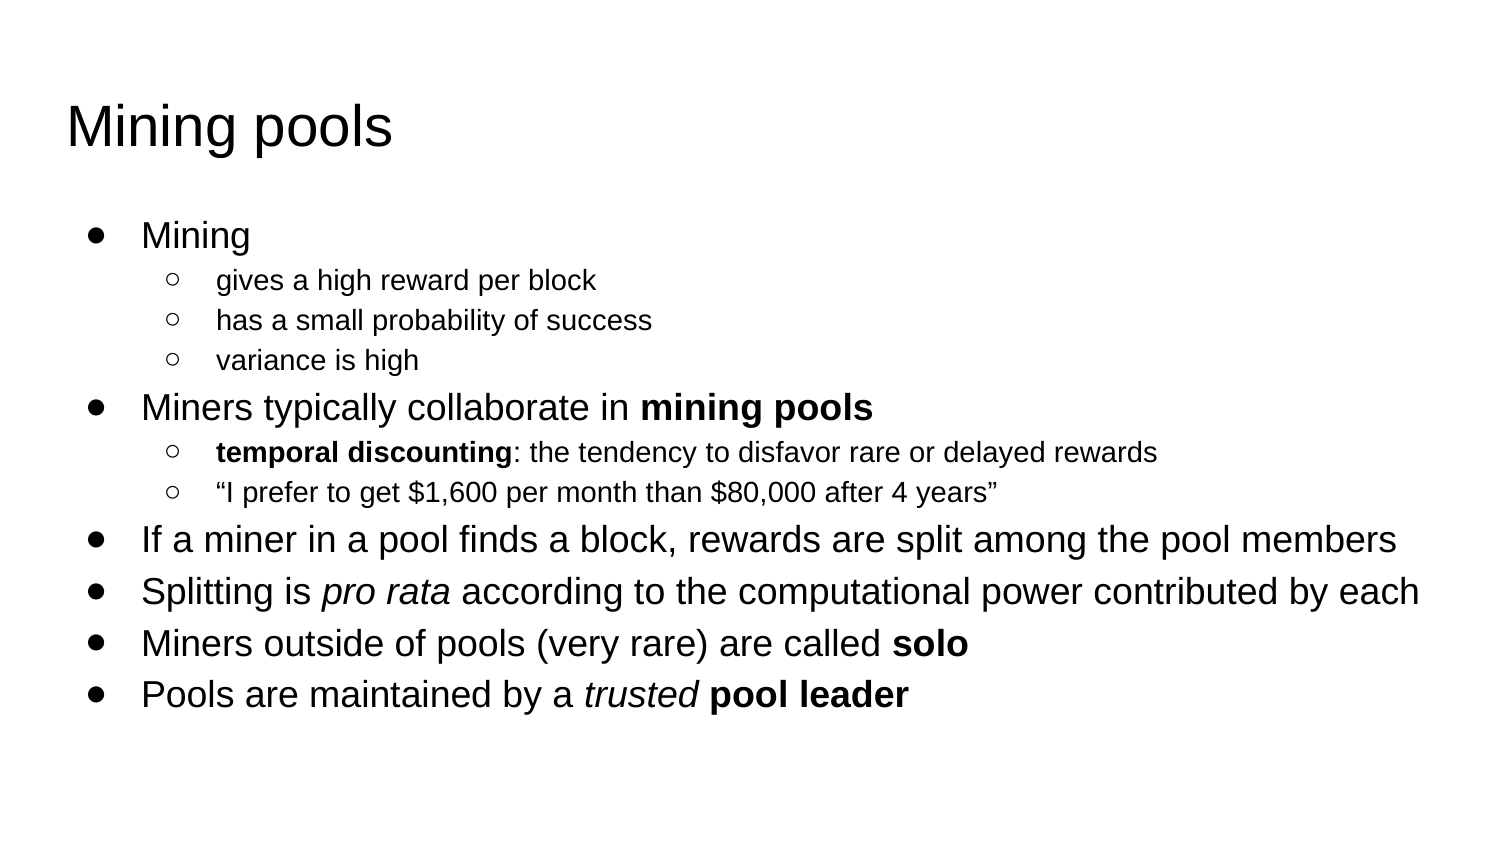

# Mining pools
Mining
gives a high reward per block
has a small probability of success
variance is high
Miners typically collaborate in mining pools
temporal discounting: the tendency to disfavor rare or delayed rewards
“I prefer to get $1,600 per month than $80,000 after 4 years”
If a miner in a pool finds a block, rewards are split among the pool members
Splitting is pro rata according to the computational power contributed by each
Miners outside of pools (very rare) are called solo
Pools are maintained by a trusted pool leader